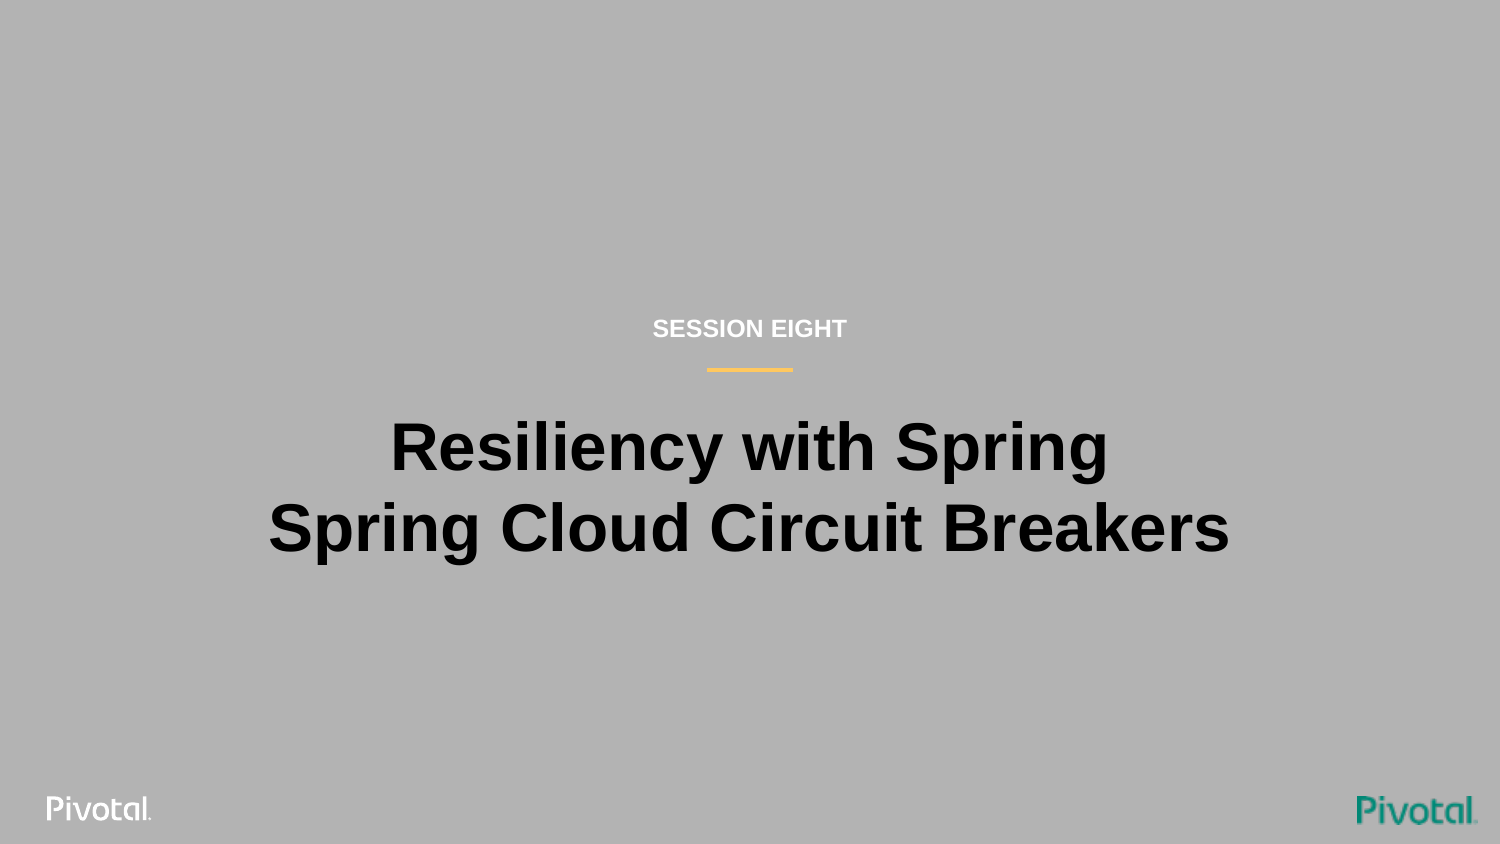

SESSION EIGHT
# Resiliency with Spring
Spring Cloud Circuit Breakers